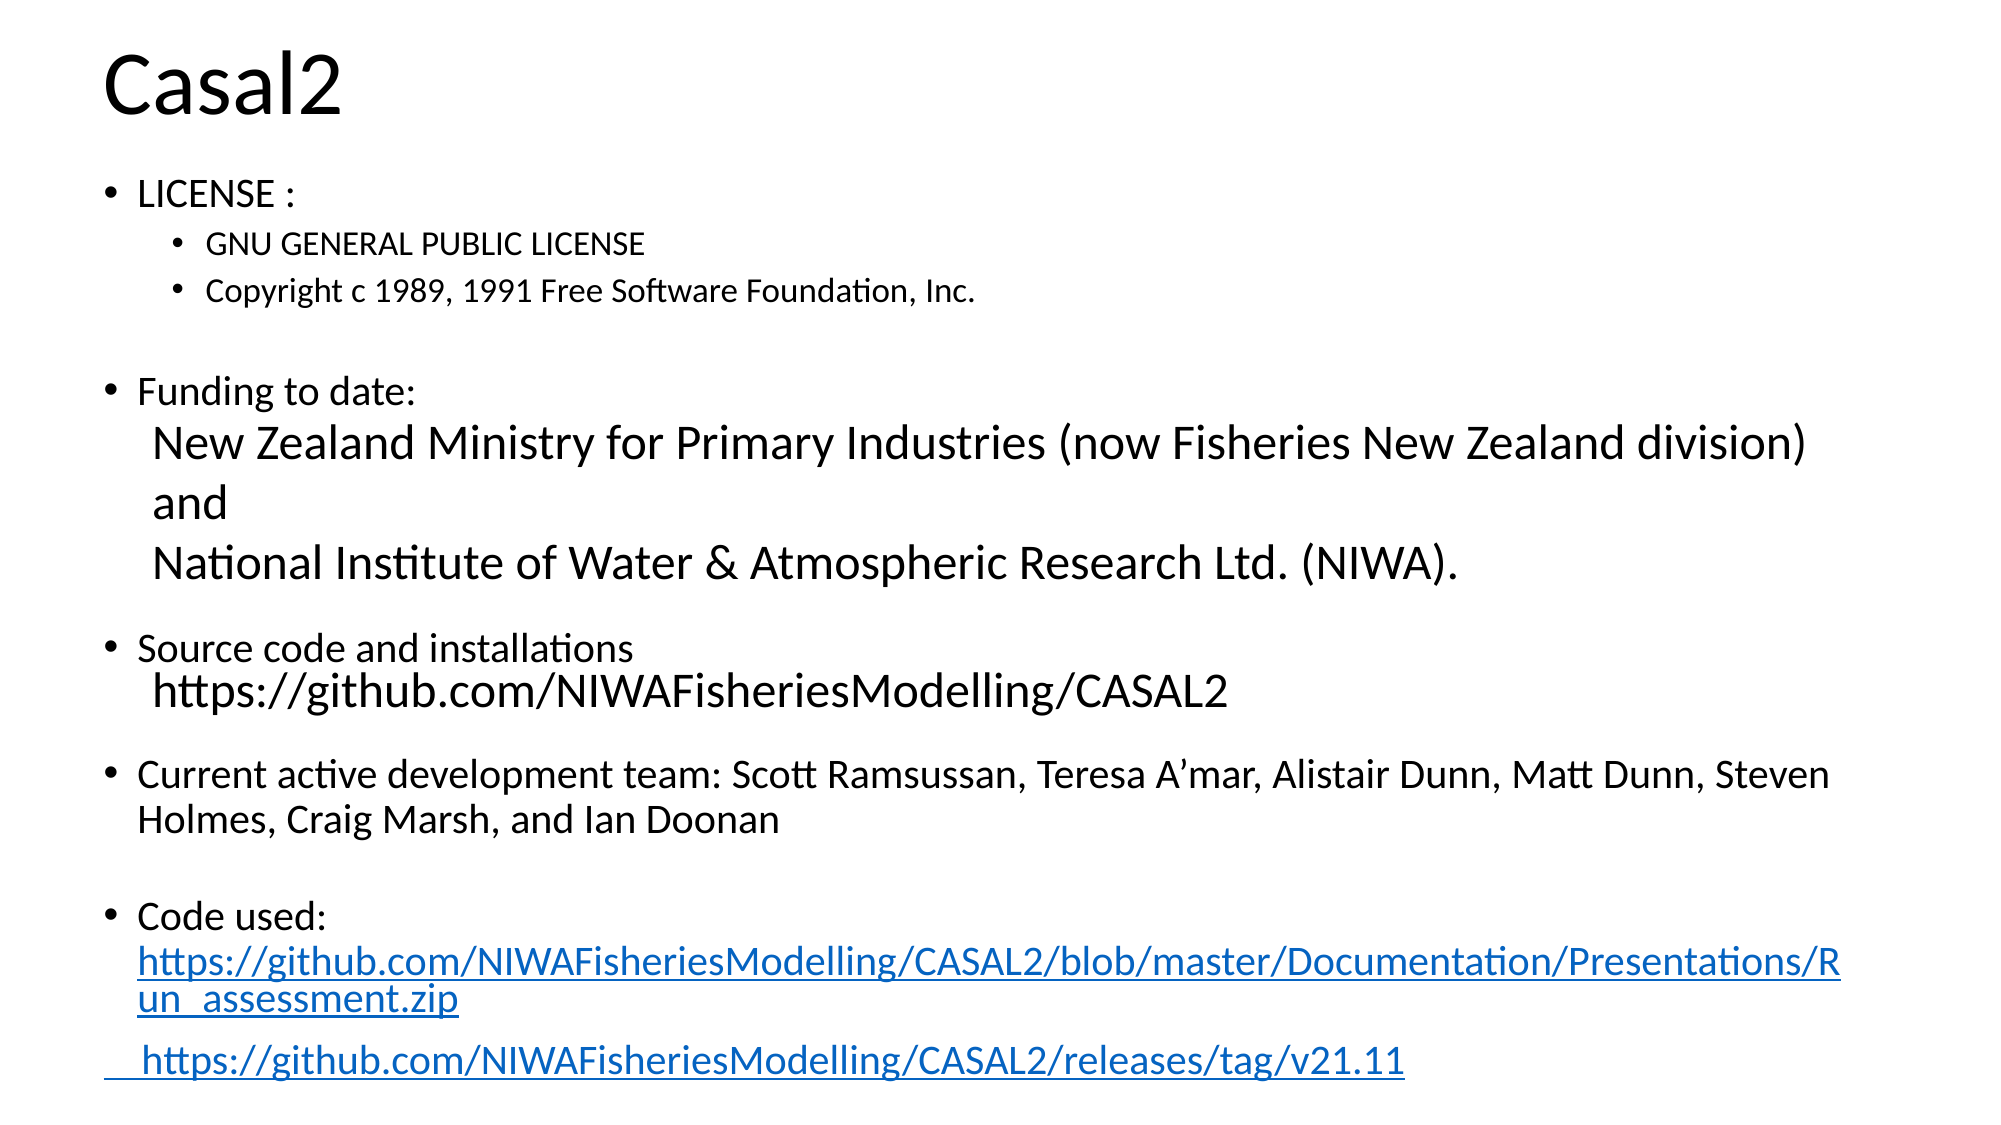

# Casal2
LICENSE :
GNU GENERAL PUBLIC LICENSE
Copyright c 1989, 1991 Free Software Foundation, Inc.

Funding to date:

Source code and installations

Current active development team: Scott Ramsussan, Teresa A’mar, Alistair Dunn, Matt Dunn, Steven Holmes, Craig Marsh, and Ian Doonan

Code used: https://github.com/NIWAFisheriesModelling/CASAL2/blob/master/Documentation/Presentations/Run_assessment.zip
    https://github.com/NIWAFisheriesModelling/CASAL2/releases/tag/v21.11

New Zealand Ministry for Primary Industries (now Fisheries New Zealand division) and
National Institute of Water & Atmospheric Research Ltd. (NIWA).
https://github.com/NIWAFisheriesModelling/CASAL2